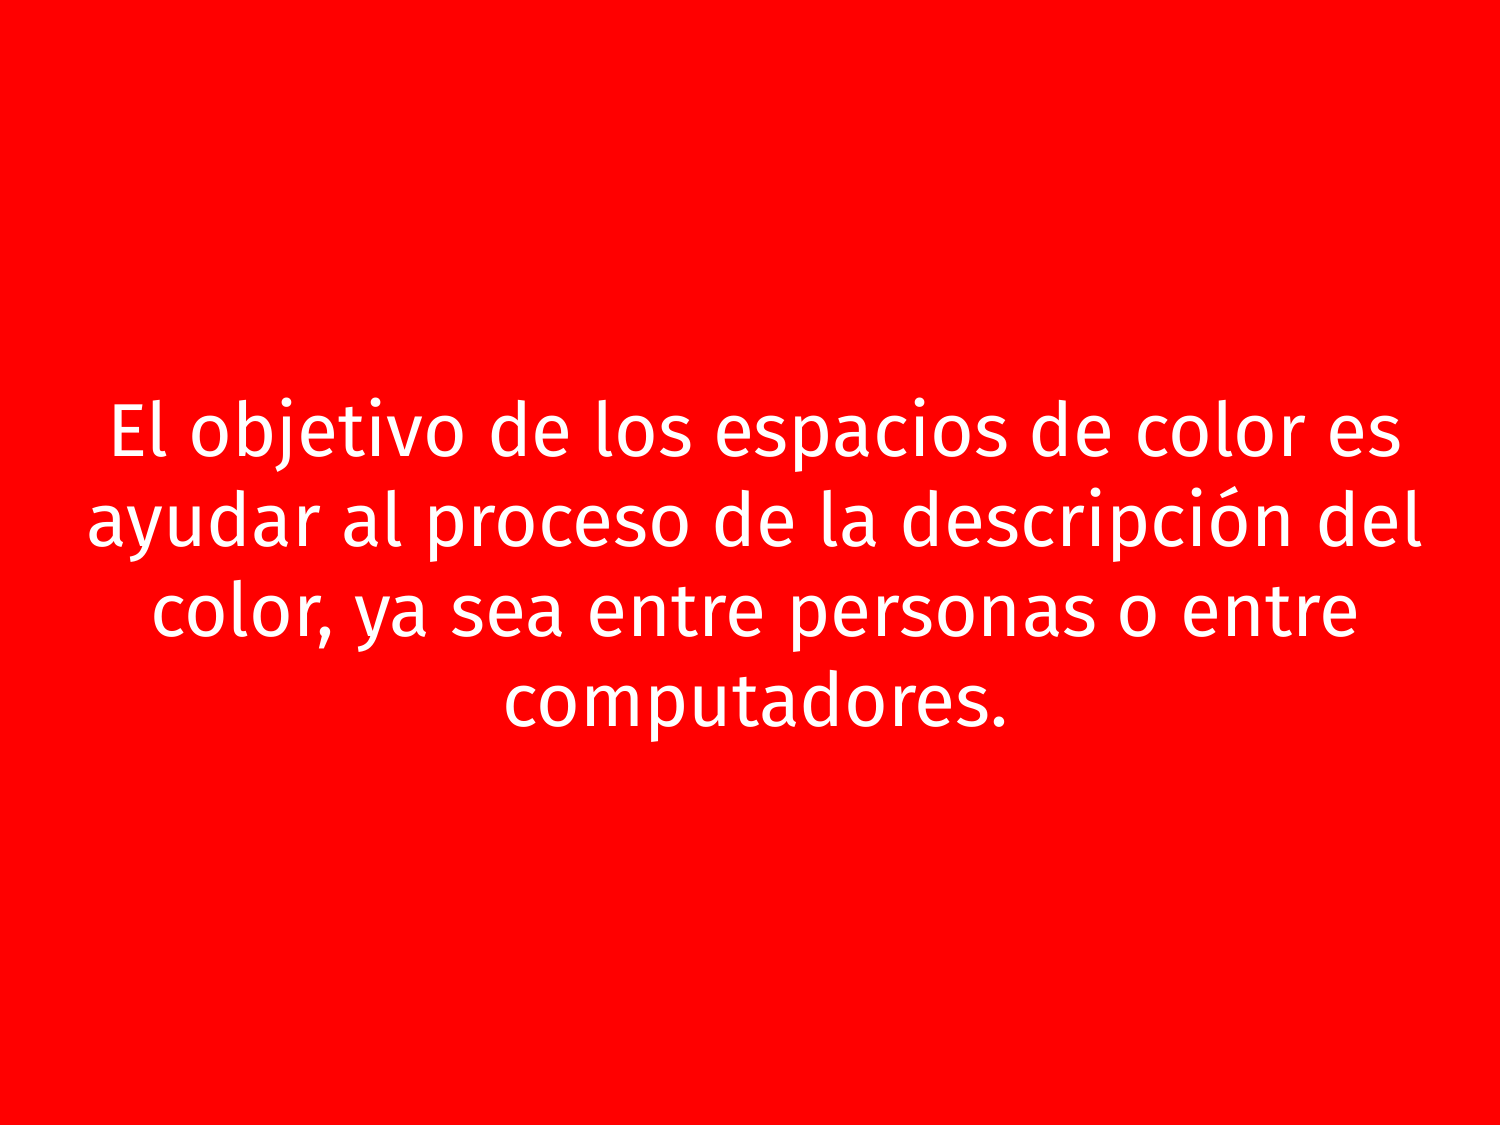

El objetivo de los espacios de color es ayudar al proceso de la descripción del color, ya sea entre personas o entre computadores.